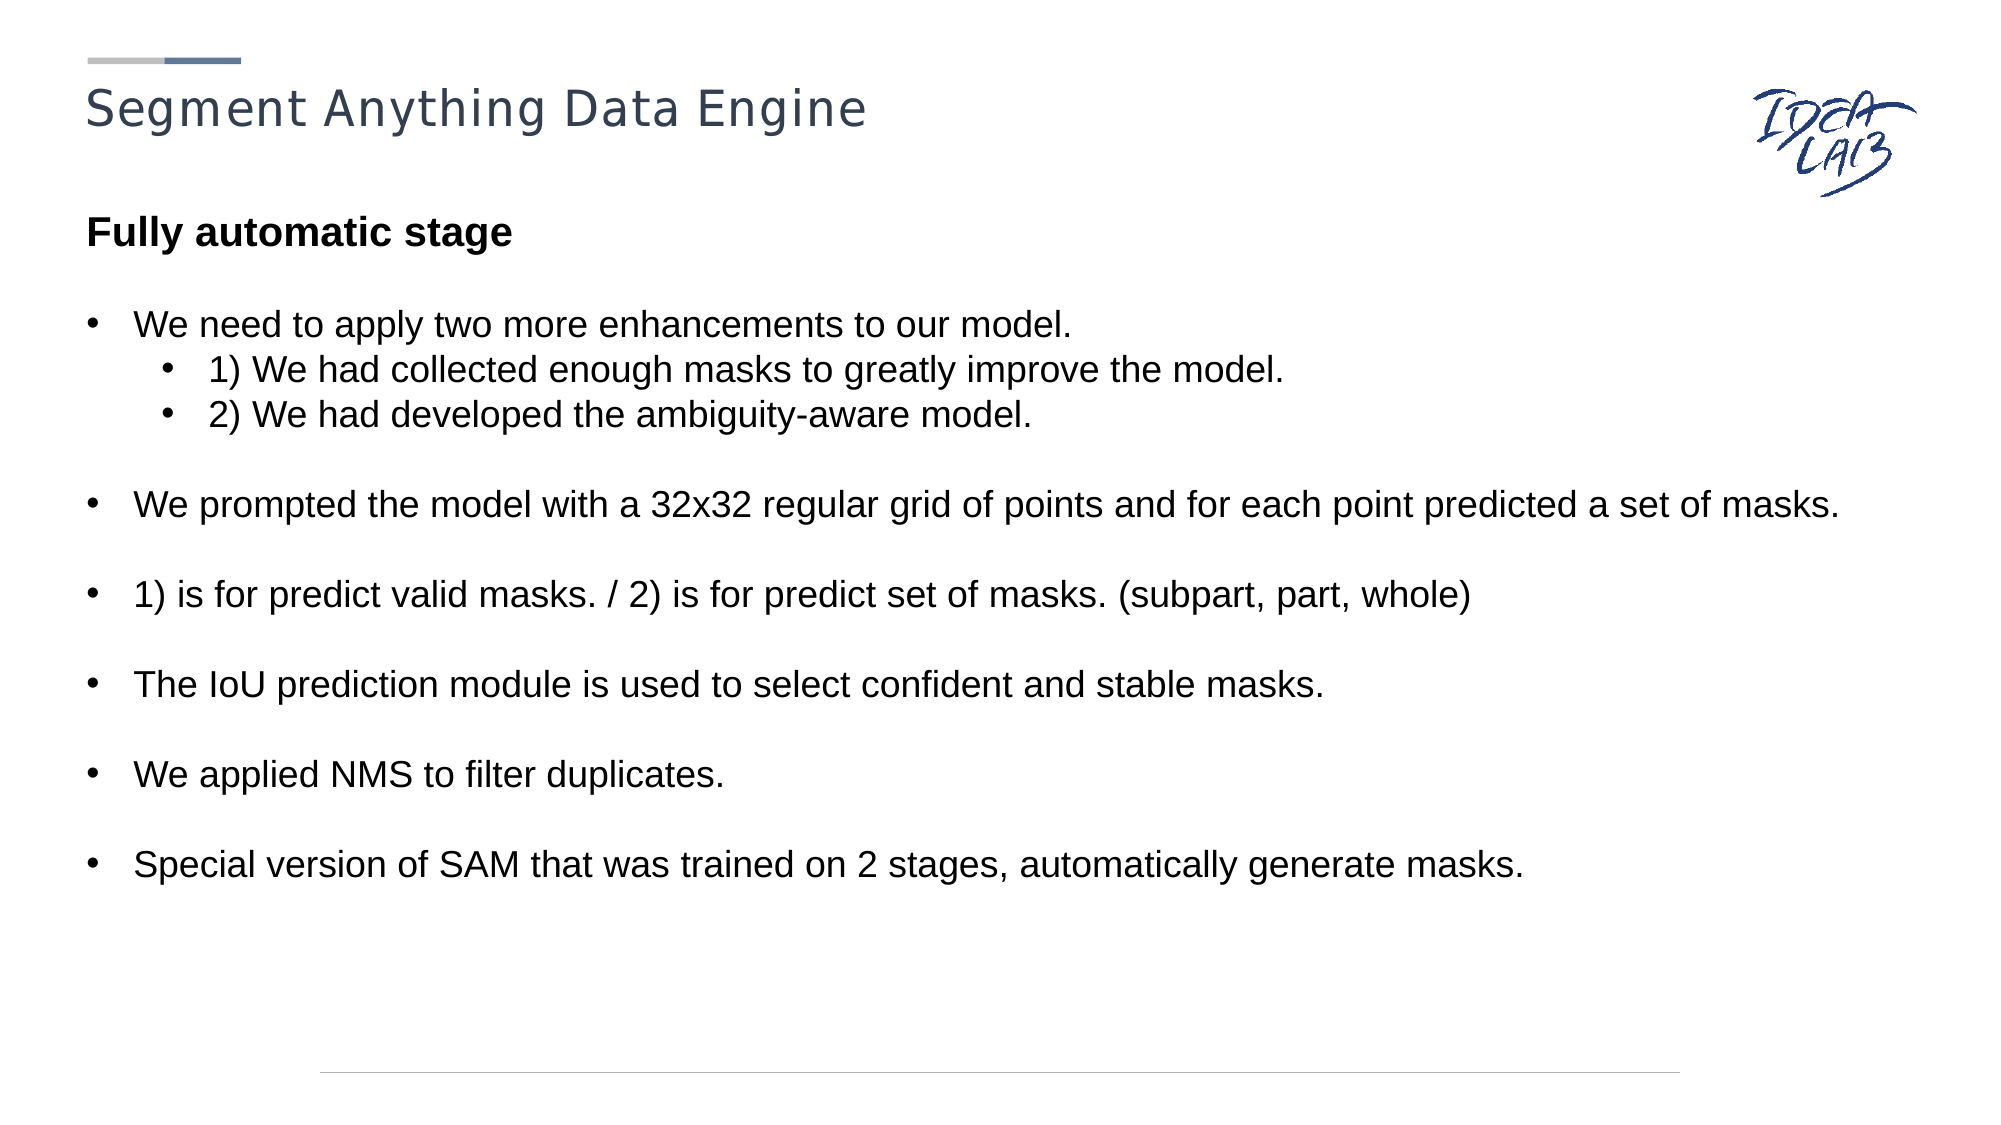

Segment Anything Data Engine
Fully automatic stage

We need to apply two more enhancements to our model.
1) We had collected enough masks to greatly improve the model.
2) We had developed the ambiguity-aware model.

We prompted the model with a 32x32 regular grid of points and for each point predicted a set of masks.

1) is for predict valid masks. / 2) is for predict set of masks. (subpart, part, whole)

The IoU prediction module is used to select confident and stable masks.

We applied NMS to filter duplicates.

Special version of SAM that was trained on 2 stages, automatically generate masks.